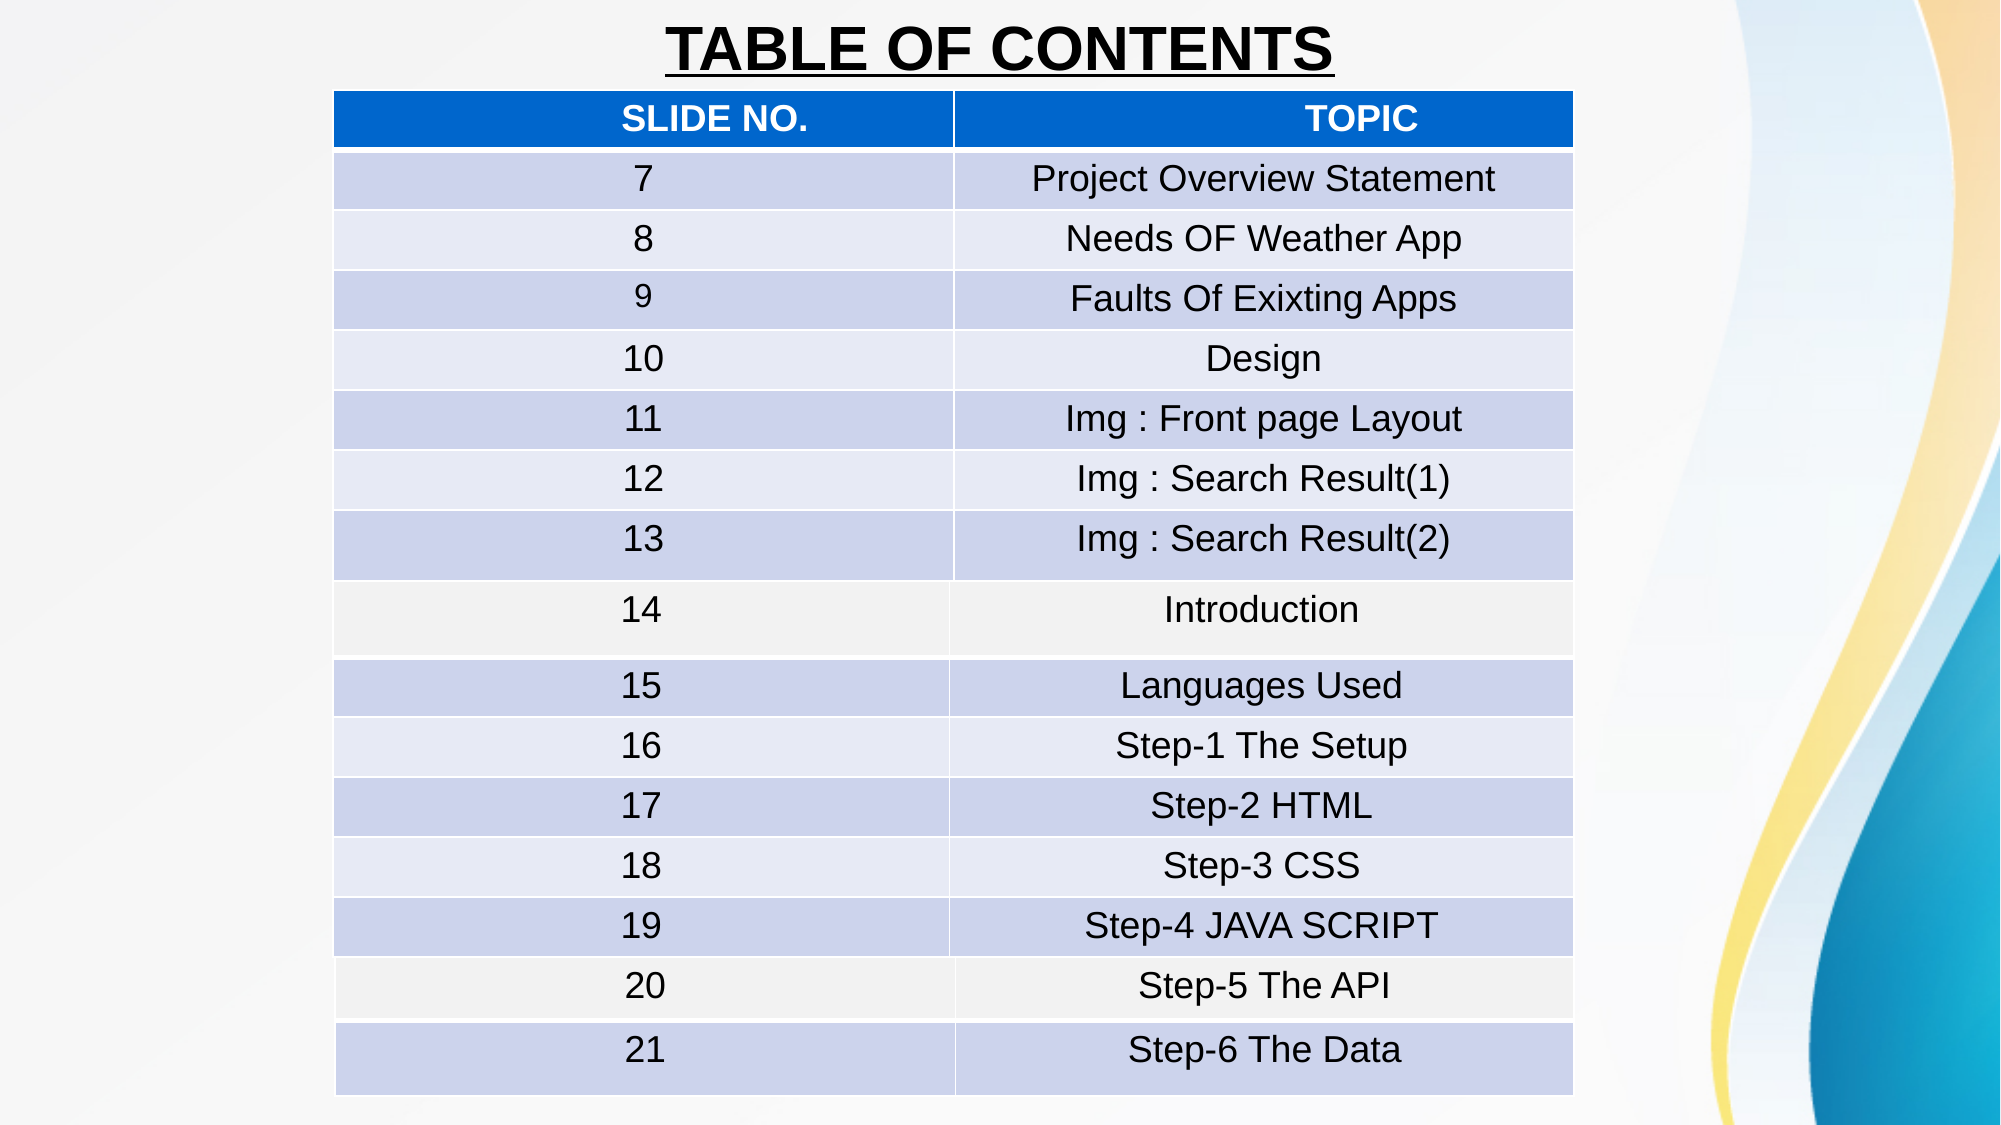

# TABLE OF CONTENTS
| SLIDE NO. | TOPIC |
| --- | --- |
| 7 | Project Overview Statement |
| 8 | Needs OF Weather App |
| 9 | Faults Of Exixting Apps |
| 10 | Design |
| 11 | Img : Front page Layout |
| 12 | Img : Search Result(1) |
| 13 | Img : Search Result(2) |
| 14 | Introduction |
| --- | --- |
| 15 | Languages Used |
| 16 | Step-1 The Setup |
| 17 | Step-2 HTML |
| 18 | Step-3 CSS |
| 19 | Step-4 JAVA SCRIPT |
| 20 | Step-5 The API |
| --- | --- |
| 21 | Step-6 The Data |